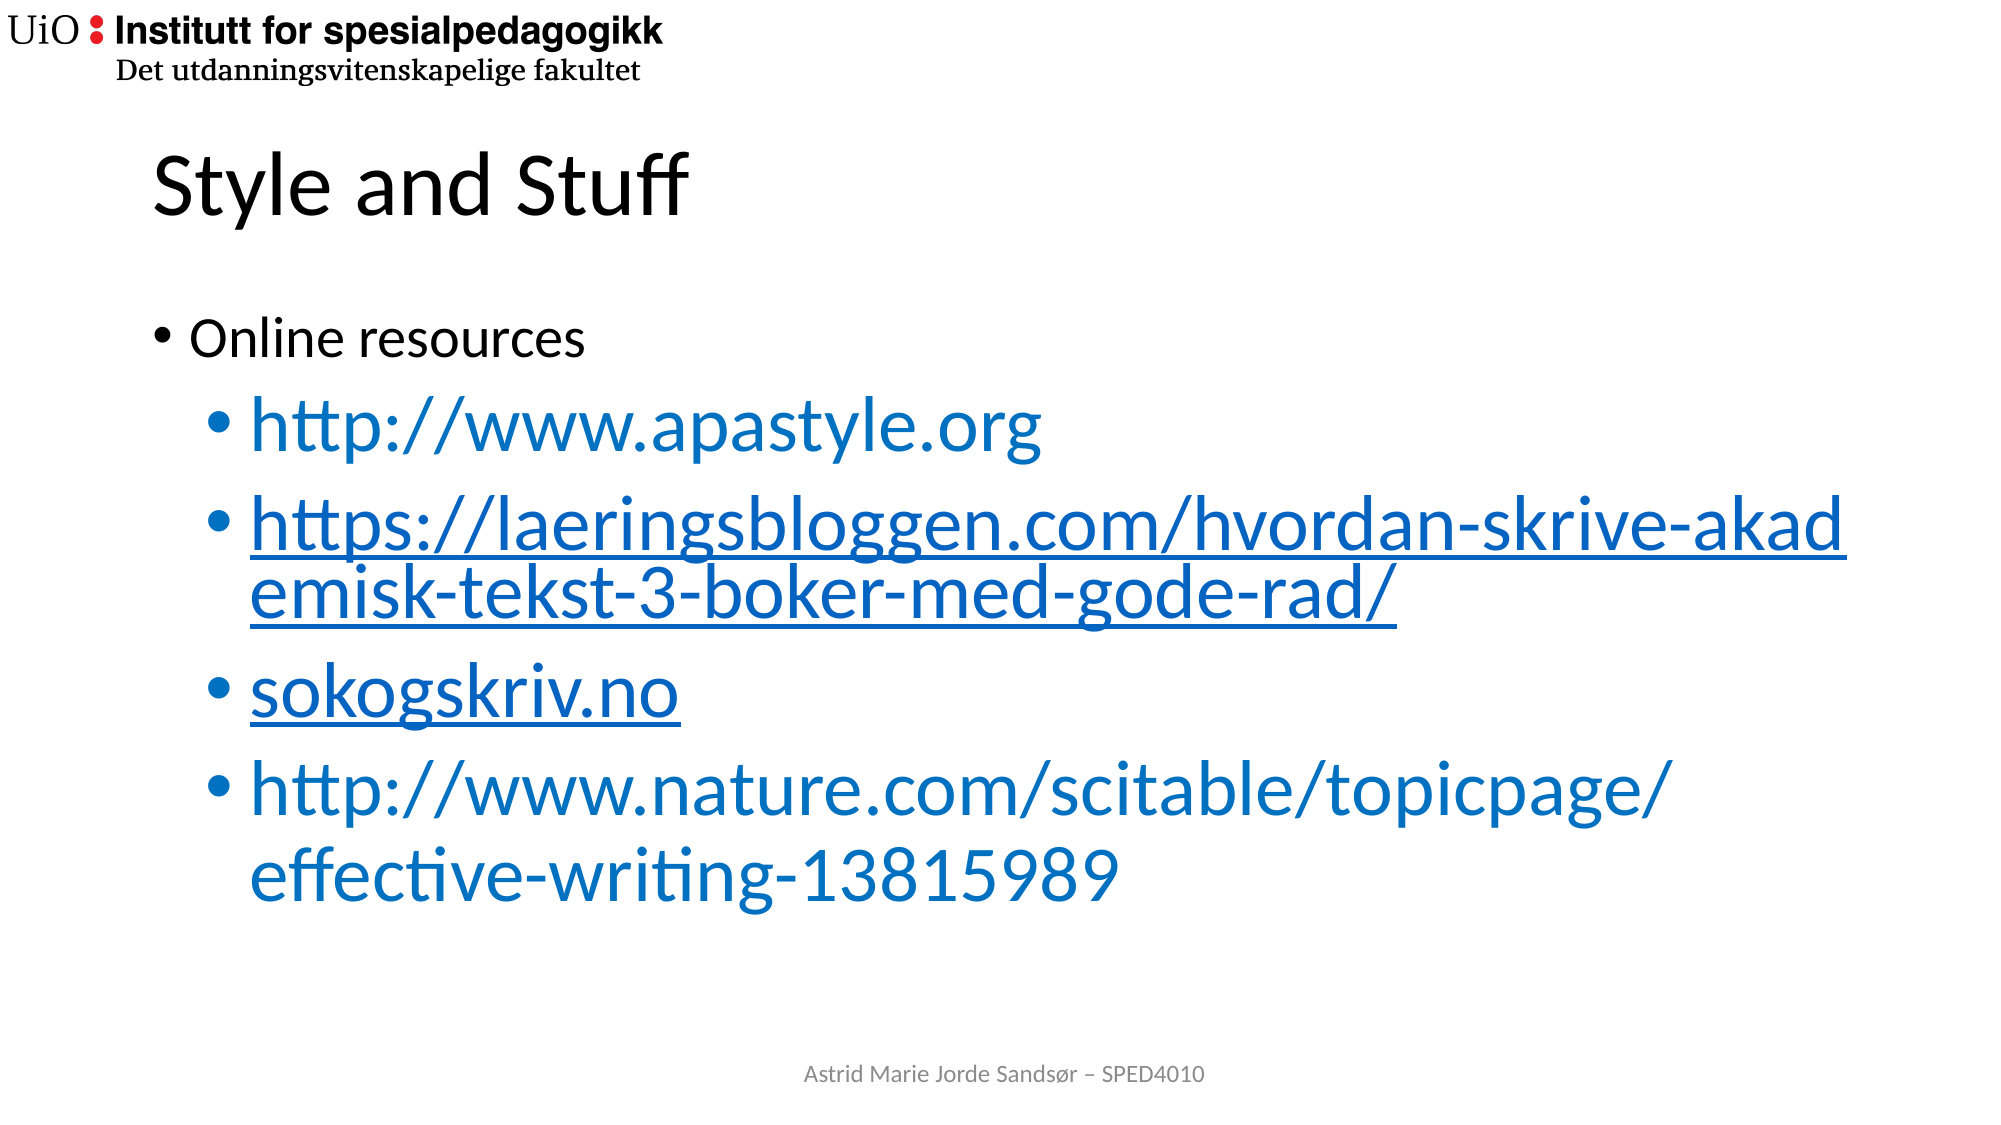

# Style and Stuff
Online resources
http://www.apastyle.org
https://laeringsbloggen.com/hvordan-skrive-akademisk-tekst-3-boker-med-gode-rad/
sokogskriv.no
http://www.nature.com/scitable/topicpage/effective-writing-13815989
Astrid Marie Jorde Sandsør – SPED4010